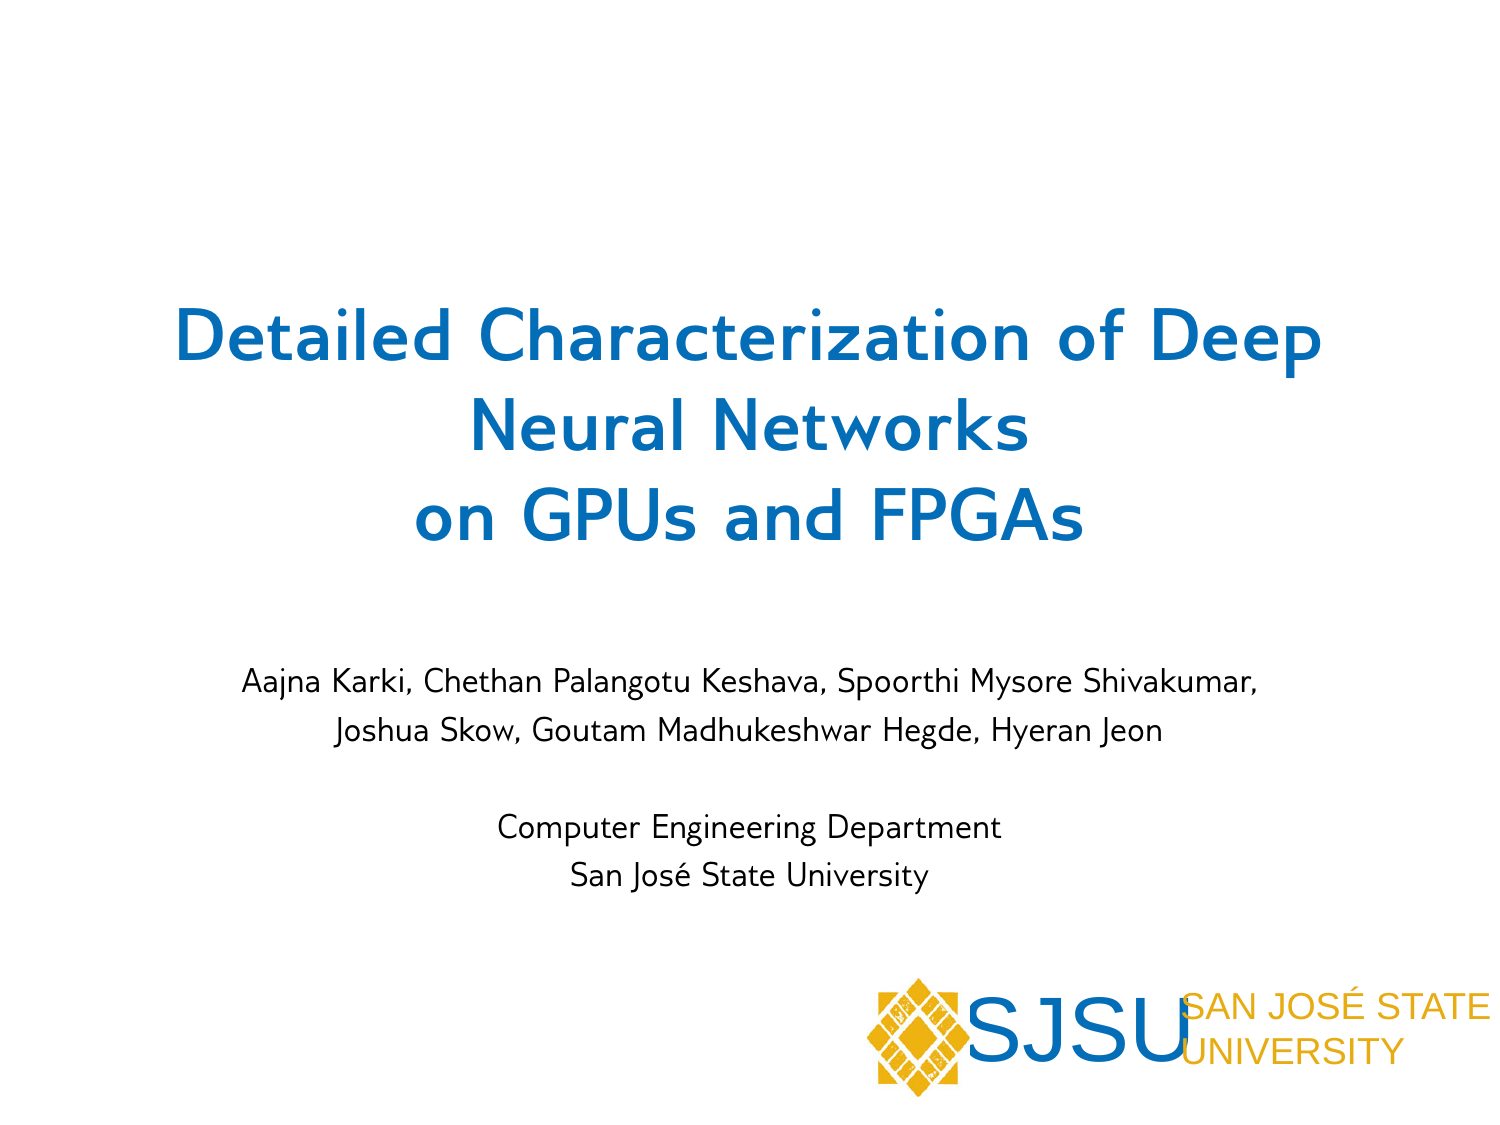

# Detailed Characterization of Deep Neural Networks on GPUs and FPGAs
Aajna Karki, Chethan Palangotu Keshava, Spoorthi Mysore Shivakumar,
Joshua Skow, Goutam Madhukeshwar Hegde, Hyeran Jeon

Computer Engineering Department
San José State University